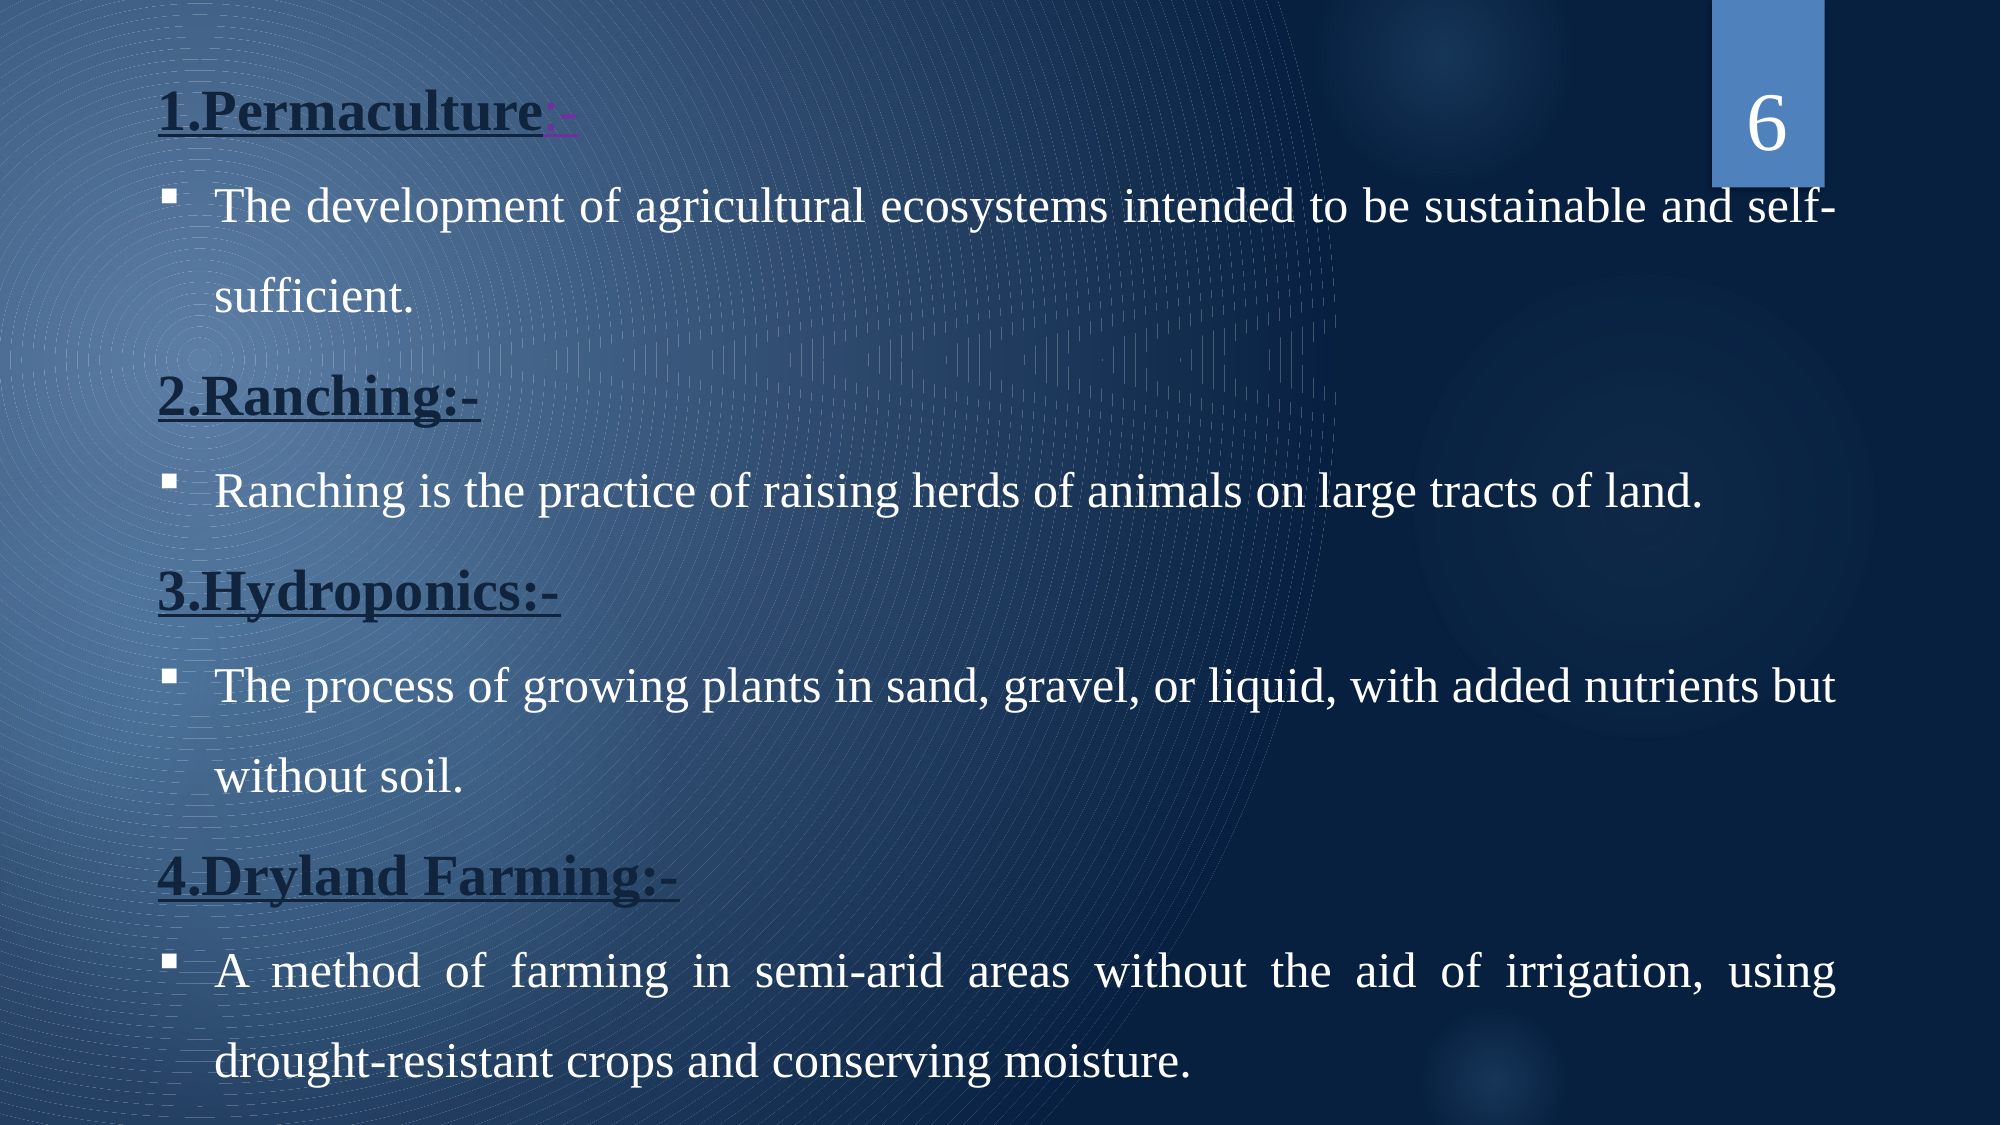

1.Permaculture:-
The development of agricultural ecosystems intended to be sustainable and self-sufficient.
2.Ranching:-
Ranching is the practice of raising herds of animals on large tracts of land.
3.Hydroponics:-
The process of growing plants in sand, gravel, or liquid, with added nutrients but without soil.
4.Dryland Farming:-
A method of farming in semi-arid areas without the aid of irrigation, using drought-resistant crops and conserving moisture.
6